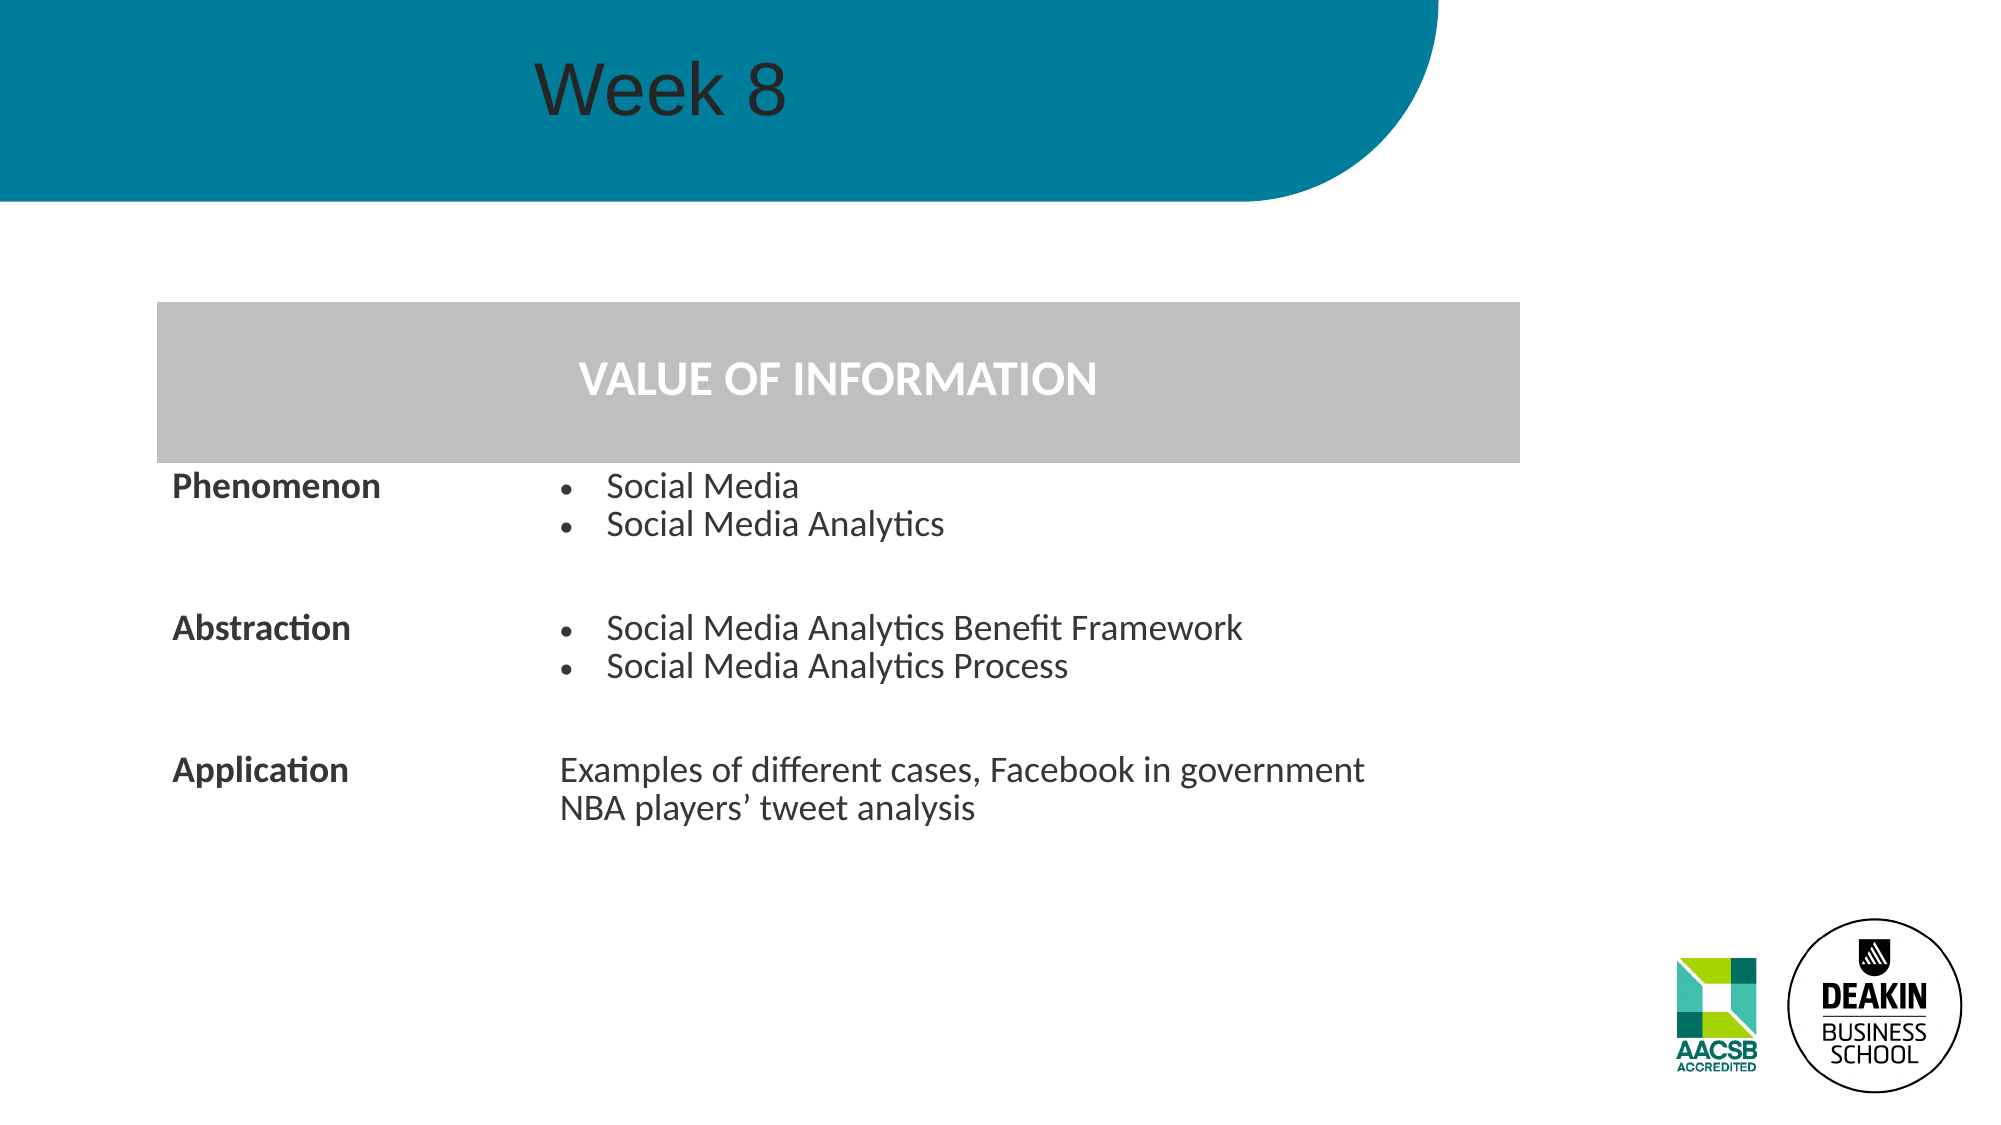

# Week 8
| VALUE OF INFORMATION |  |
| --- | --- |
| Phenomenon | Social Media Social Media Analytics |
| Abstraction | Social Media Analytics Benefit Framework Social Media Analytics Process |
| Application | Examples of different cases, Facebook in government NBA players’ tweet analysis |